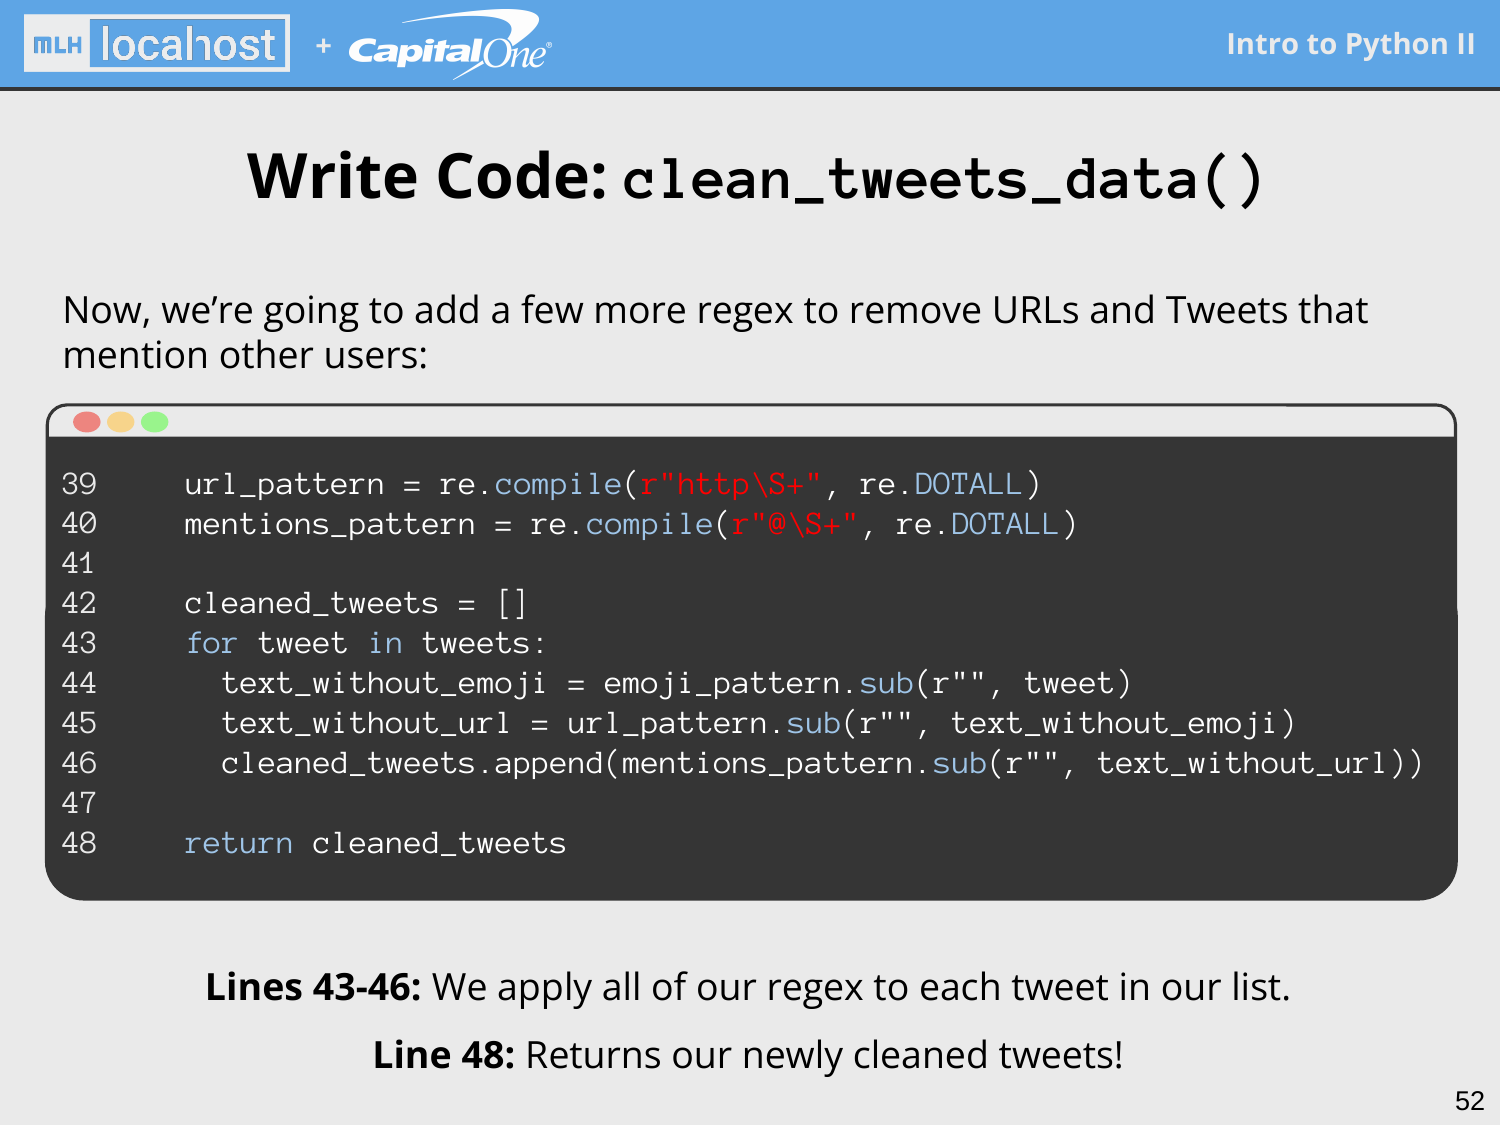

Write Code: clean_tweets_data()
Now, we’re going to add a few more regex to remove URLs and Tweets that mention other users:

39
40
41
42
43
44
45
46
47
48
  url_pattern = re.compile(r"http\S+", re.DOTALL)
  mentions_pattern = re.compile(r"@\S+", re.DOTALL)

  cleaned_tweets = []
  for tweet in tweets:
    text_without_emoji = emoji_pattern.sub(r"", tweet)
    text_without_url = url_pattern.sub(r"", text_without_emoji)
    cleaned_tweets.append(mentions_pattern.sub(r"", text_without_url))

  return cleaned_tweets

Lines 43-46: We apply all of our regex to each tweet in our list.
Line 48: Returns our newly cleaned tweets!